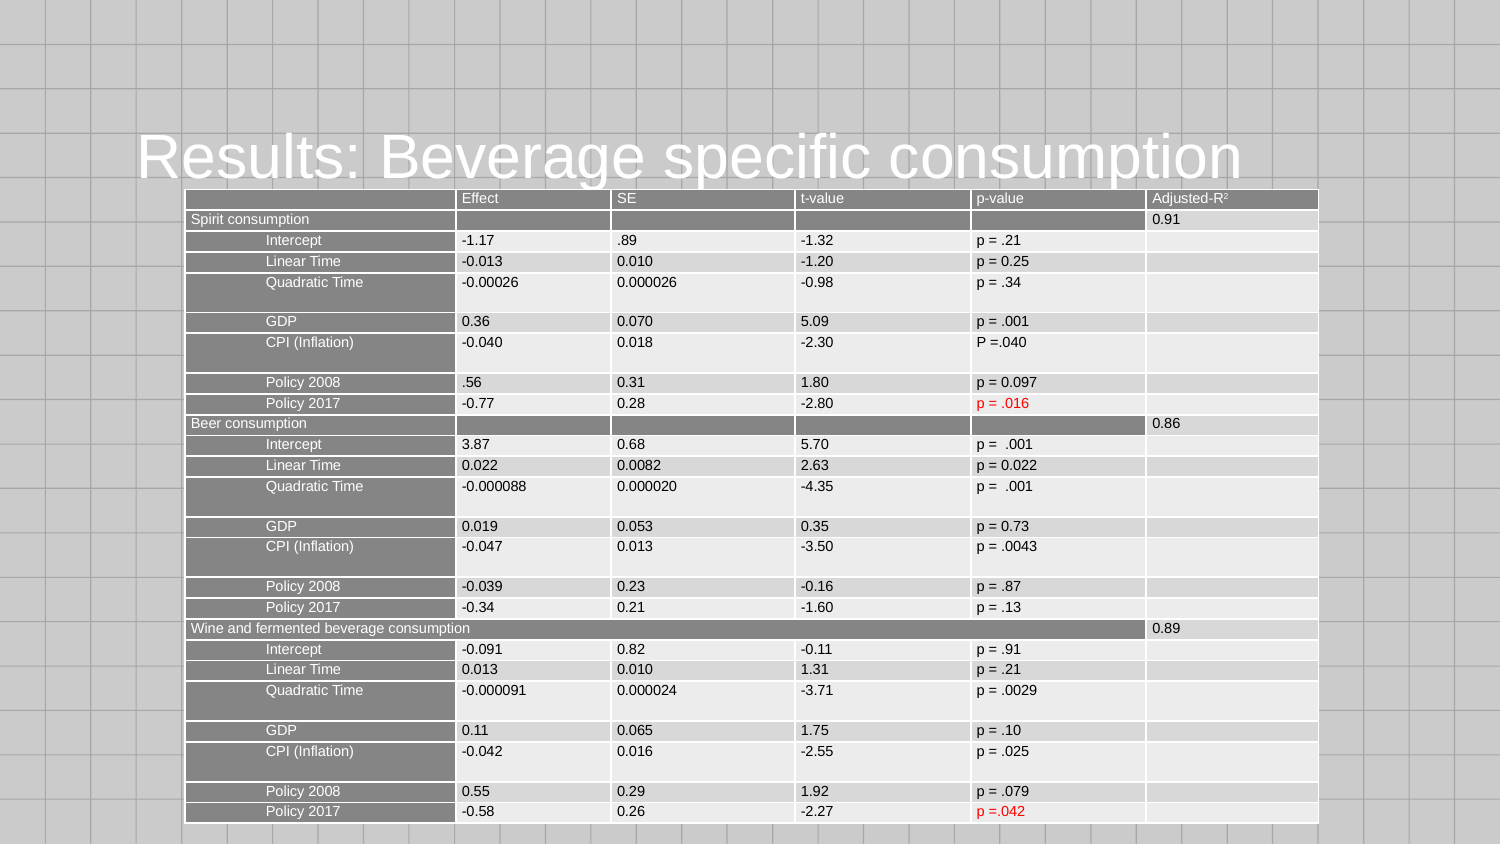

# Results: Beverage specific consumption
|  | Effect | SE | t-value | p-value | Adjusted-R2 |
| --- | --- | --- | --- | --- | --- |
| Spirit consumption |  |  |  |  | 0.91 |
| Intercept | -1.17 | .89 | -1.32 | p = .21 |  |
| Linear Time | -0.013 | 0.010 | -1.20 | p = 0.25 |  |
| Quadratic Time | -0.00026 | 0.000026 | -0.98 | p = .34 |  |
| GDP | 0.36 | 0.070 | 5.09 | p = .001 |  |
| CPI (Inflation) | -0.040 | 0.018 | -2.30 | P =.040 |  |
| Policy 2008 | .56 | 0.31 | 1.80 | p = 0.097 |  |
| Policy 2017 | -0.77 | 0.28 | -2.80 | p = .016 |  |
| Beer consumption |  |  |  |  | 0.86 |
| Intercept | 3.87 | 0.68 | 5.70 | p = .001 |  |
| Linear Time | 0.022 | 0.0082 | 2.63 | p = 0.022 |  |
| Quadratic Time | -0.000088 | 0.000020 | -4.35 | p = .001 |  |
| GDP | 0.019 | 0.053 | 0.35 | p = 0.73 |  |
| CPI (Inflation) | -0.047 | 0.013 | -3.50 | p = .0043 |  |
| Policy 2008 | -0.039 | 0.23 | -0.16 | p = .87 |  |
| Policy 2017 | -0.34 | 0.21 | -1.60 | p = .13 |  |
| Wine and fermented beverage consumption |  |  |  |  | 0.89 |
| Intercept | -0.091 | 0.82 | -0.11 | p = .91 |  |
| Linear Time | 0.013 | 0.010 | 1.31 | p = .21 |  |
| Quadratic Time | -0.000091 | 0.000024 | -3.71 | p = .0029 |  |
| GDP | 0.11 | 0.065 | 1.75 | p = .10 |  |
| CPI (Inflation) | -0.042 | 0.016 | -2.55 | p = .025 |  |
| Policy 2008 | 0.55 | 0.29 | 1.92 | p = .079 |  |
| Policy 2017 | -0.58 | 0.26 | -2.27 | p =.042 |  |